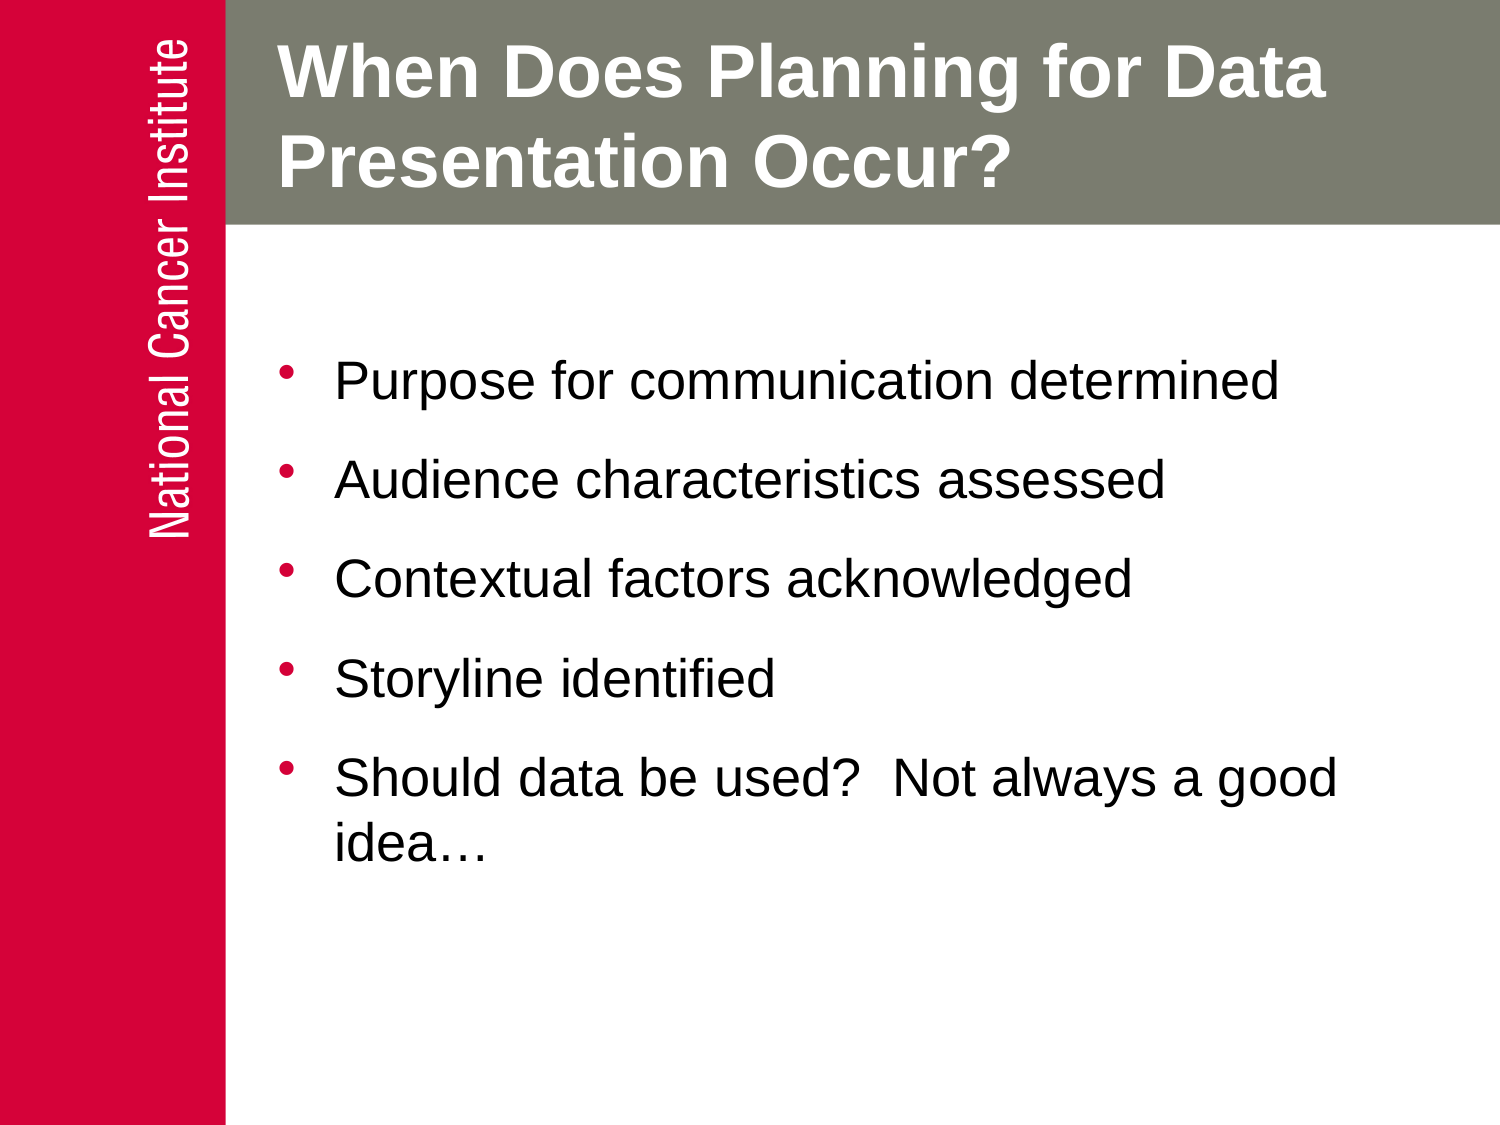

# When Does Planning for Data Presentation Occur?

Purpose for communication determined

Audience characteristics assessed

Contextual factors acknowledged

Storyline identified

Should data be used?  Not always a good idea…